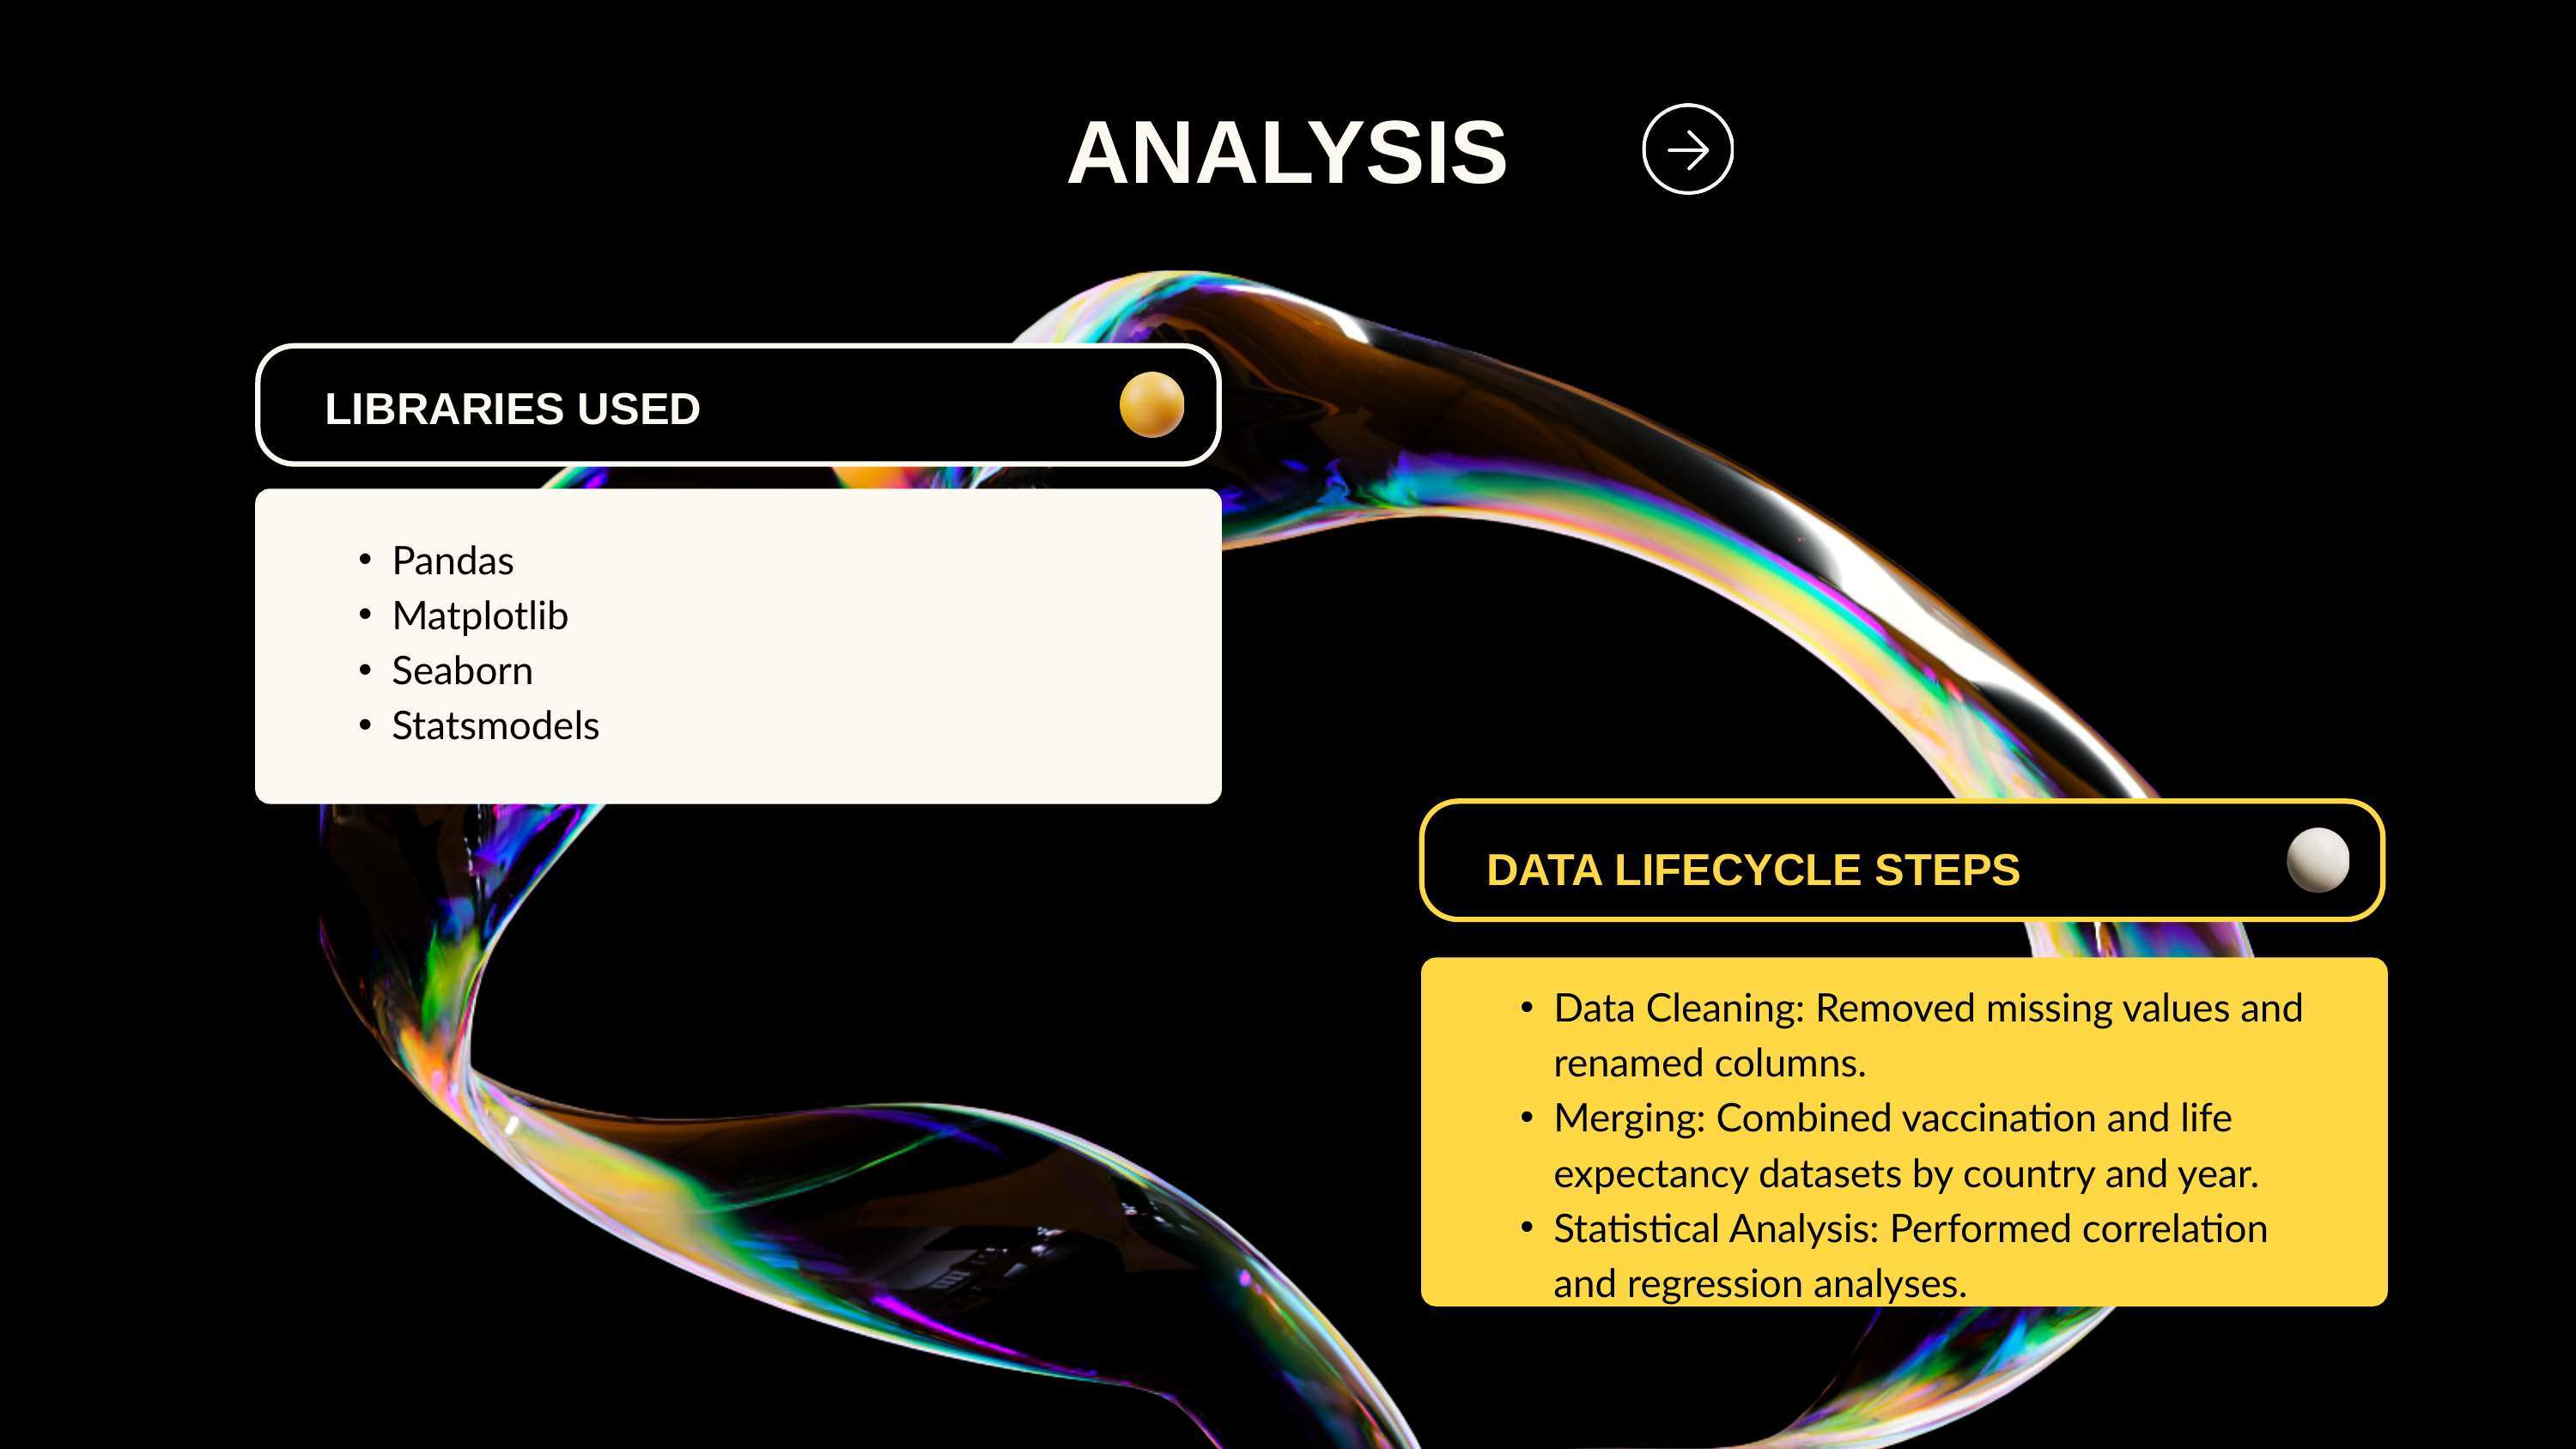

ANALYSIS

LIBRARIES USED

Pandas
Matplotlib
Seaborn
Statsmodels

DATA LIFECYCLE STEPS

Data Cleaning: Removed missing values and renamed columns.
Merging: Combined vaccination and life expectancy datasets by country and year.
Statistical Analysis: Performed correlation and regression analyses.